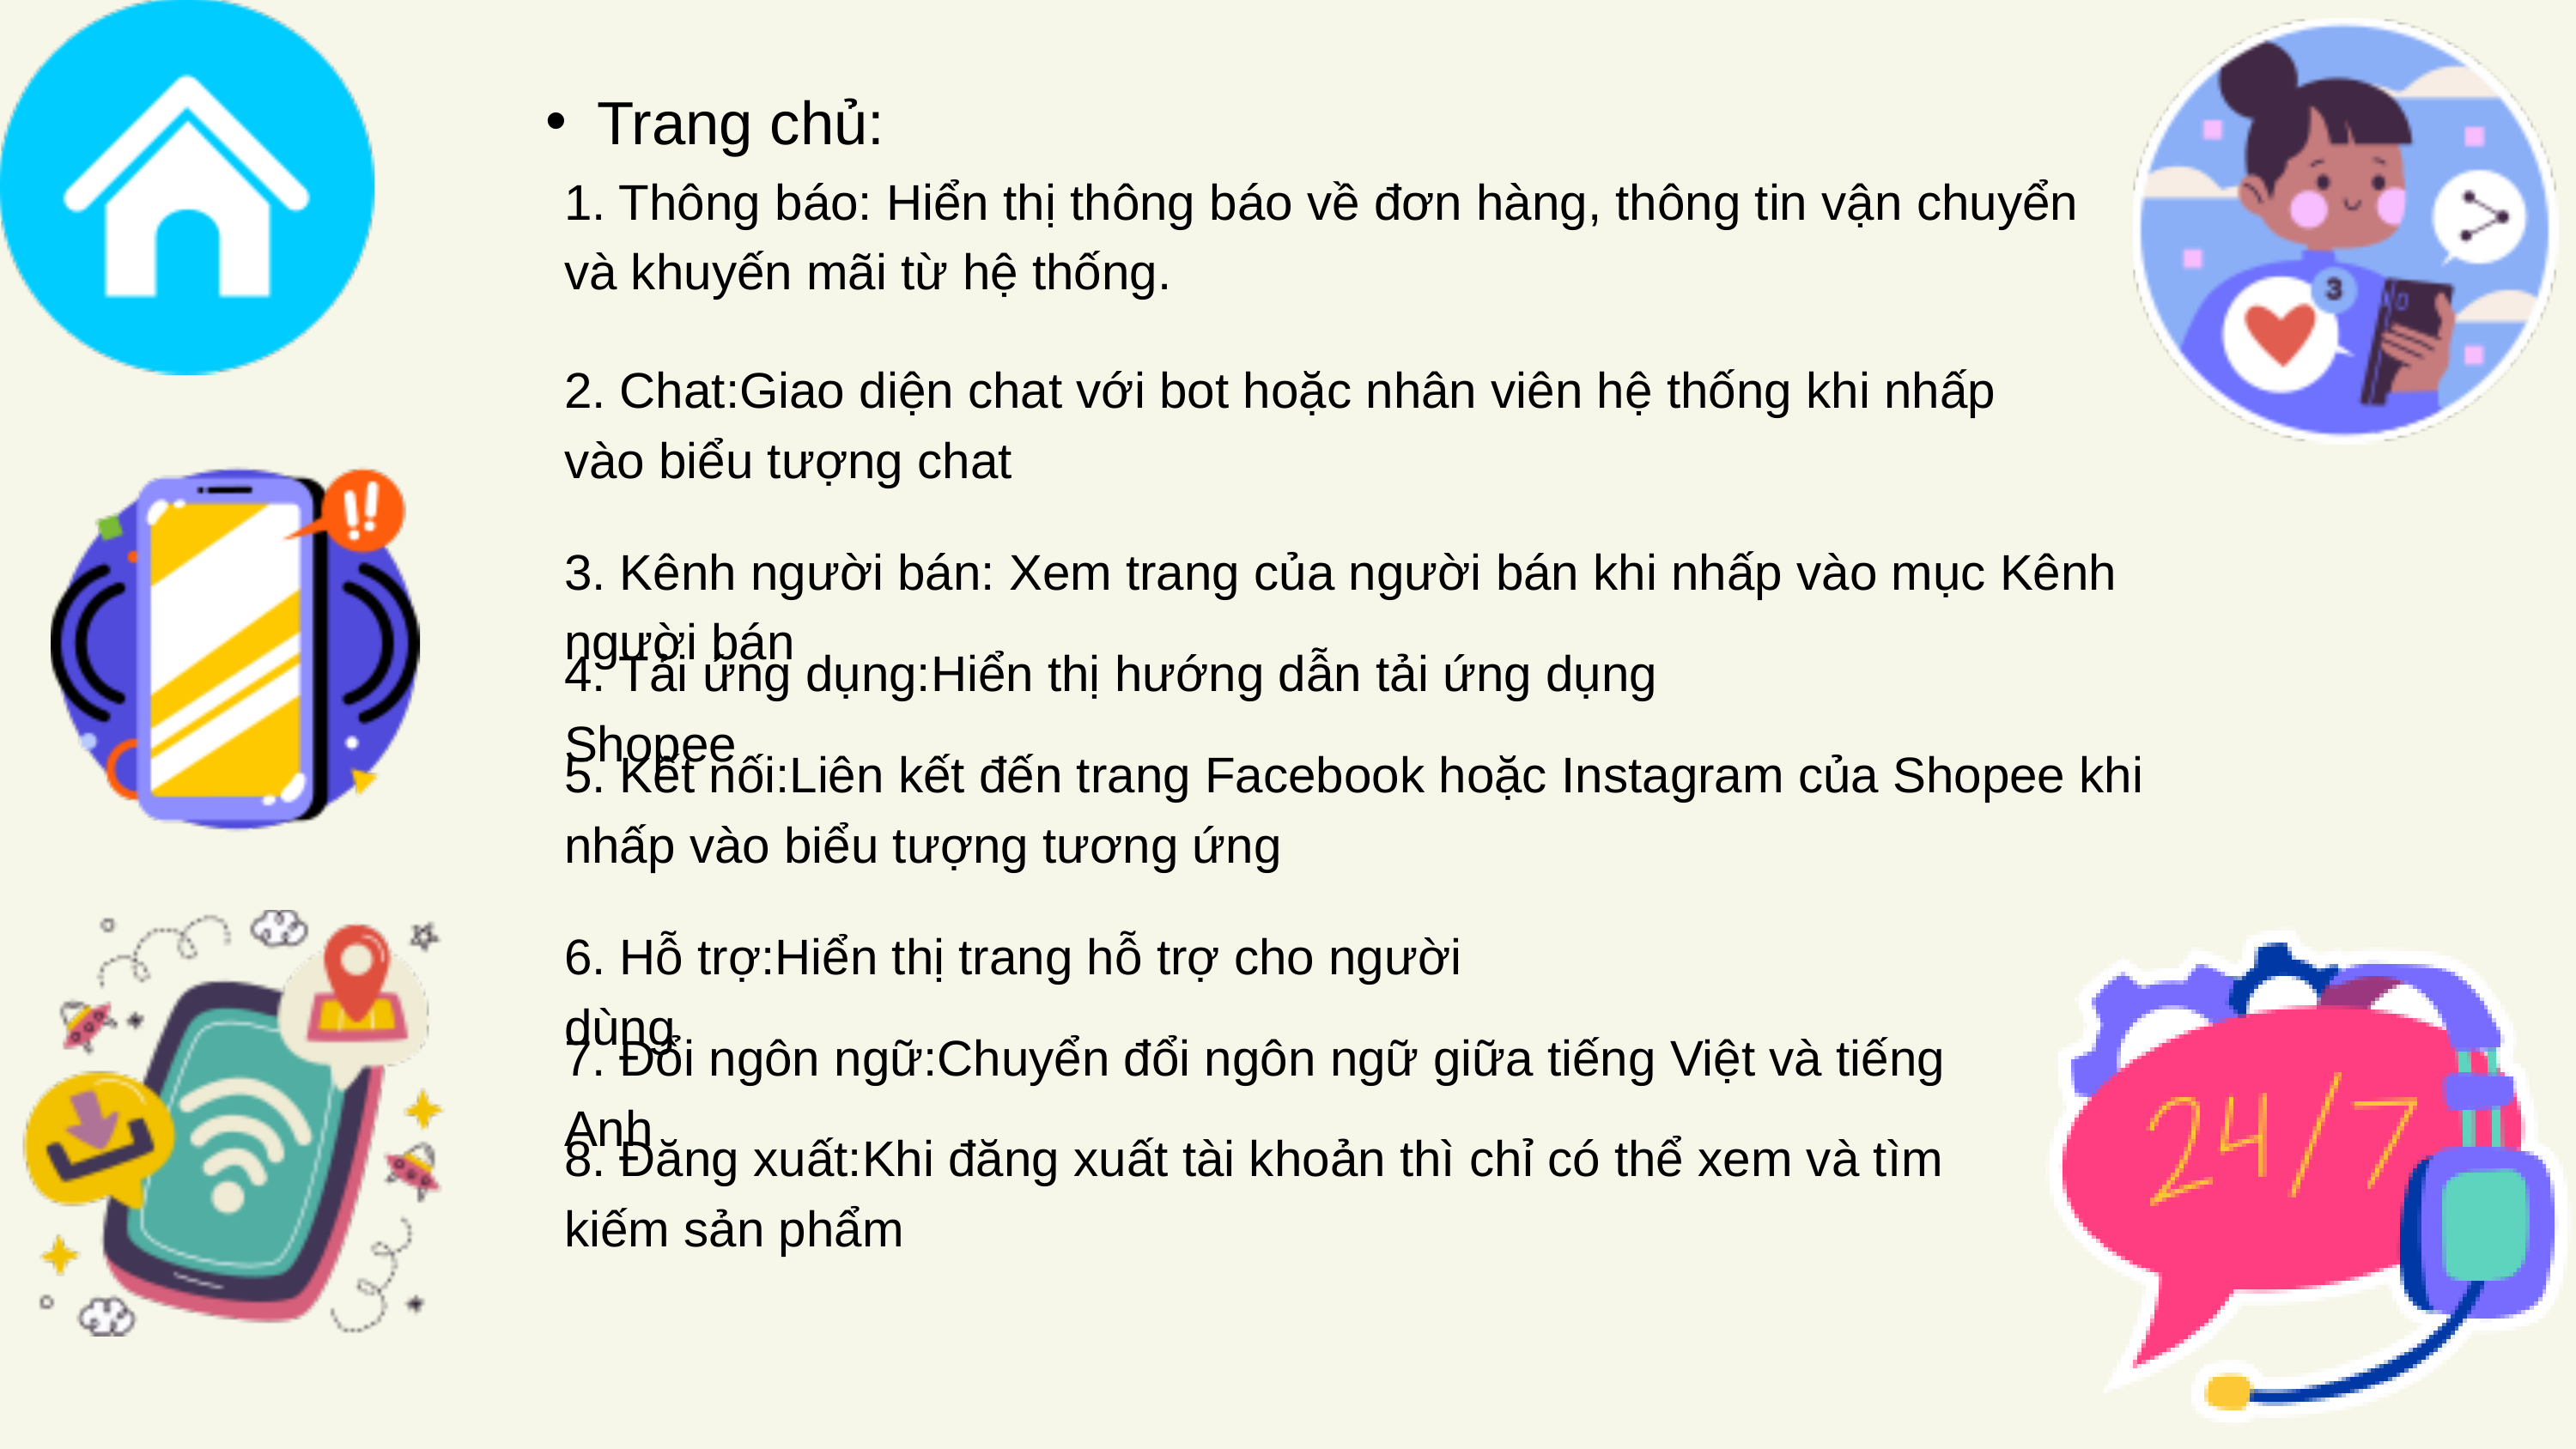

Trang chủ:
1. Thông báo: Hiển thị thông báo về đơn hàng, thông tin vận chuyển và khuyến mãi từ hệ thống.
2. Chat:Giao diện chat với bot hoặc nhân viên hệ thống khi nhấp vào biểu tượng chat

3. Kênh người bán: Xem trang của người bán khi nhấp vào mục Kênh người bán
4. Tải ứng dụng:Hiển thị hướng dẫn tải ứng dụng Shopee
5. Kết nối:Liên kết đến trang Facebook hoặc Instagram của Shopee khi nhấp vào biểu tượng tương ứng

6. Hỗ trợ:Hiển thị trang hỗ trợ cho người dùng
7. Đổi ngôn ngữ:Chuyển đổi ngôn ngữ giữa tiếng Việt và tiếng Anh
8. Đăng xuất:Khi đăng xuất tài khoản thì chỉ có thể xem và tìm kiếm sản phẩm